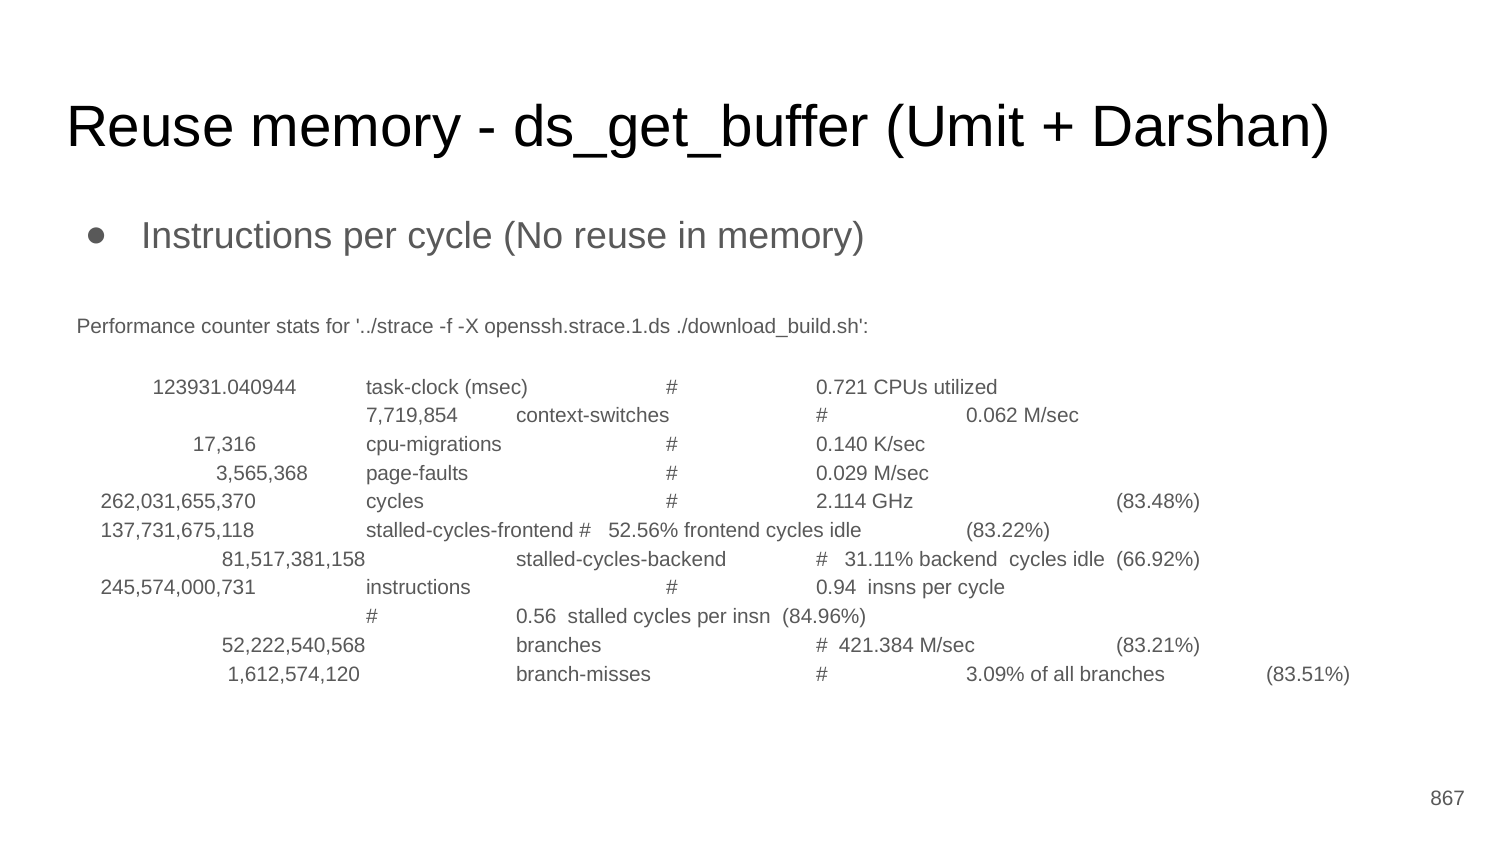

# Reuse memory - ds_get_buffer (Umit + Darshan)
Instructions per cycle (No reuse in memory)
 Performance counter stats for '../strace -f -X openssh.strace.1.ds ./download_build.sh':

  123931.040944	task-clock (msec)     	#	0.721 CPUs utilized
     		7,719,854  	context-switches      	#	0.062 M/sec
         17,316  	cpu-migrations        	#	0.140 K/sec
     	3,565,368  	page-faults           	#	0.029 M/sec
      262,031,655,370  	cycles                	#	2.114 GHz                  	(83.48%)
      137,731,675,118  	stalled-cycles-frontend #   52.56% frontend cycles idle 	(83.22%)
	 81,517,381,158  	stalled-cycles-backend	#   31.11% backend  cycles idle 	(66.92%)
      245,574,000,731  	instructions          	#	0.94  insns per cycle
                                              	#	0.56  stalled cycles per insn  (84.96%)
	 52,222,540,568  	branches              	#  421.384 M/sec                	(83.21%)
 	  1,612,574,120  	branch-misses         	#	3.09% of all branches      	(83.51%)

867